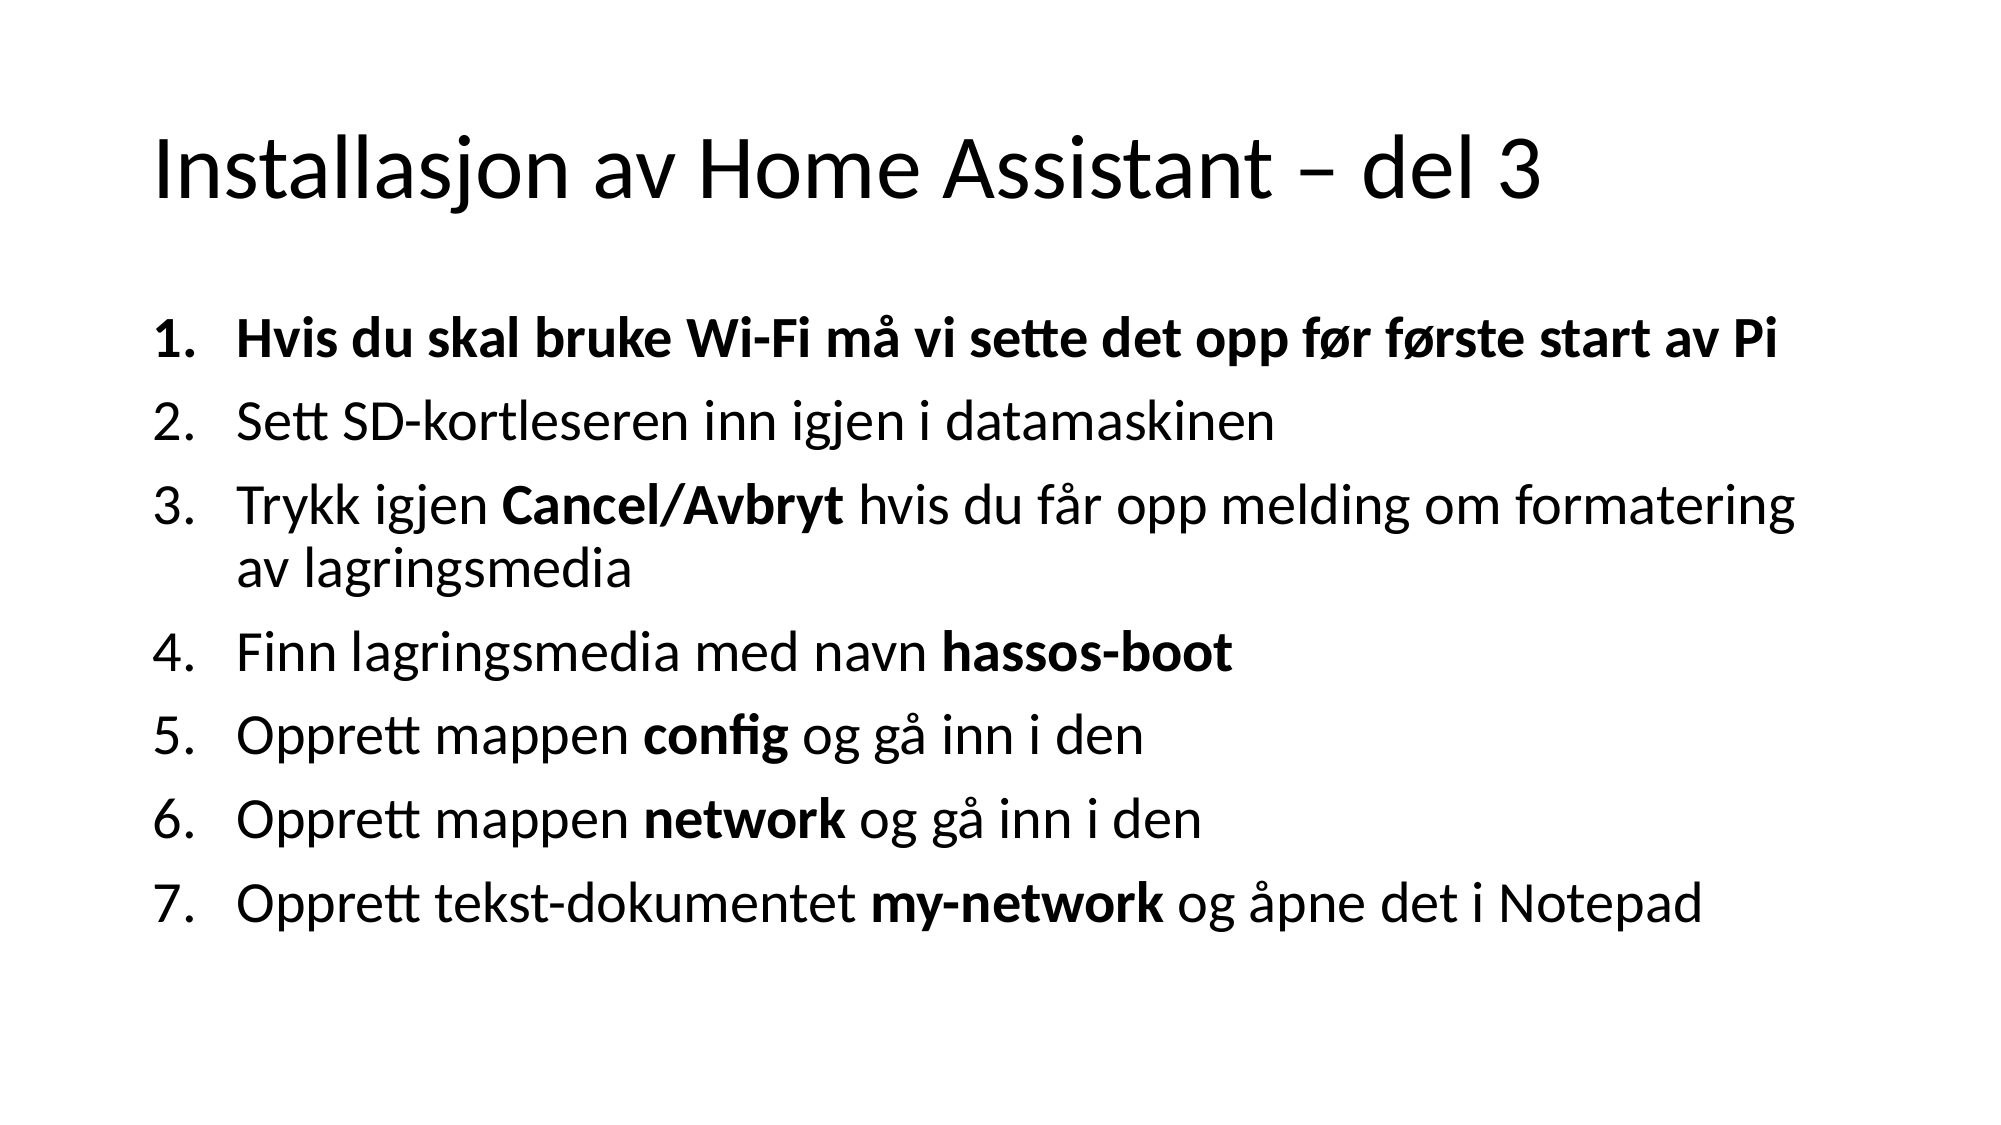

# Installasjon av Home Assistant – del 3
Hvis du skal bruke Wi-Fi må vi sette det opp før første start av Pi
Sett SD-kortleseren inn igjen i datamaskinen
Trykk igjen Cancel/Avbryt hvis du får opp melding om formatering av lagringsmedia
Finn lagringsmedia med navn hassos-boot
Opprett mappen config og gå inn i den
Opprett mappen network og gå inn i den
Opprett tekst-dokumentet my-network og åpne det i Notepad